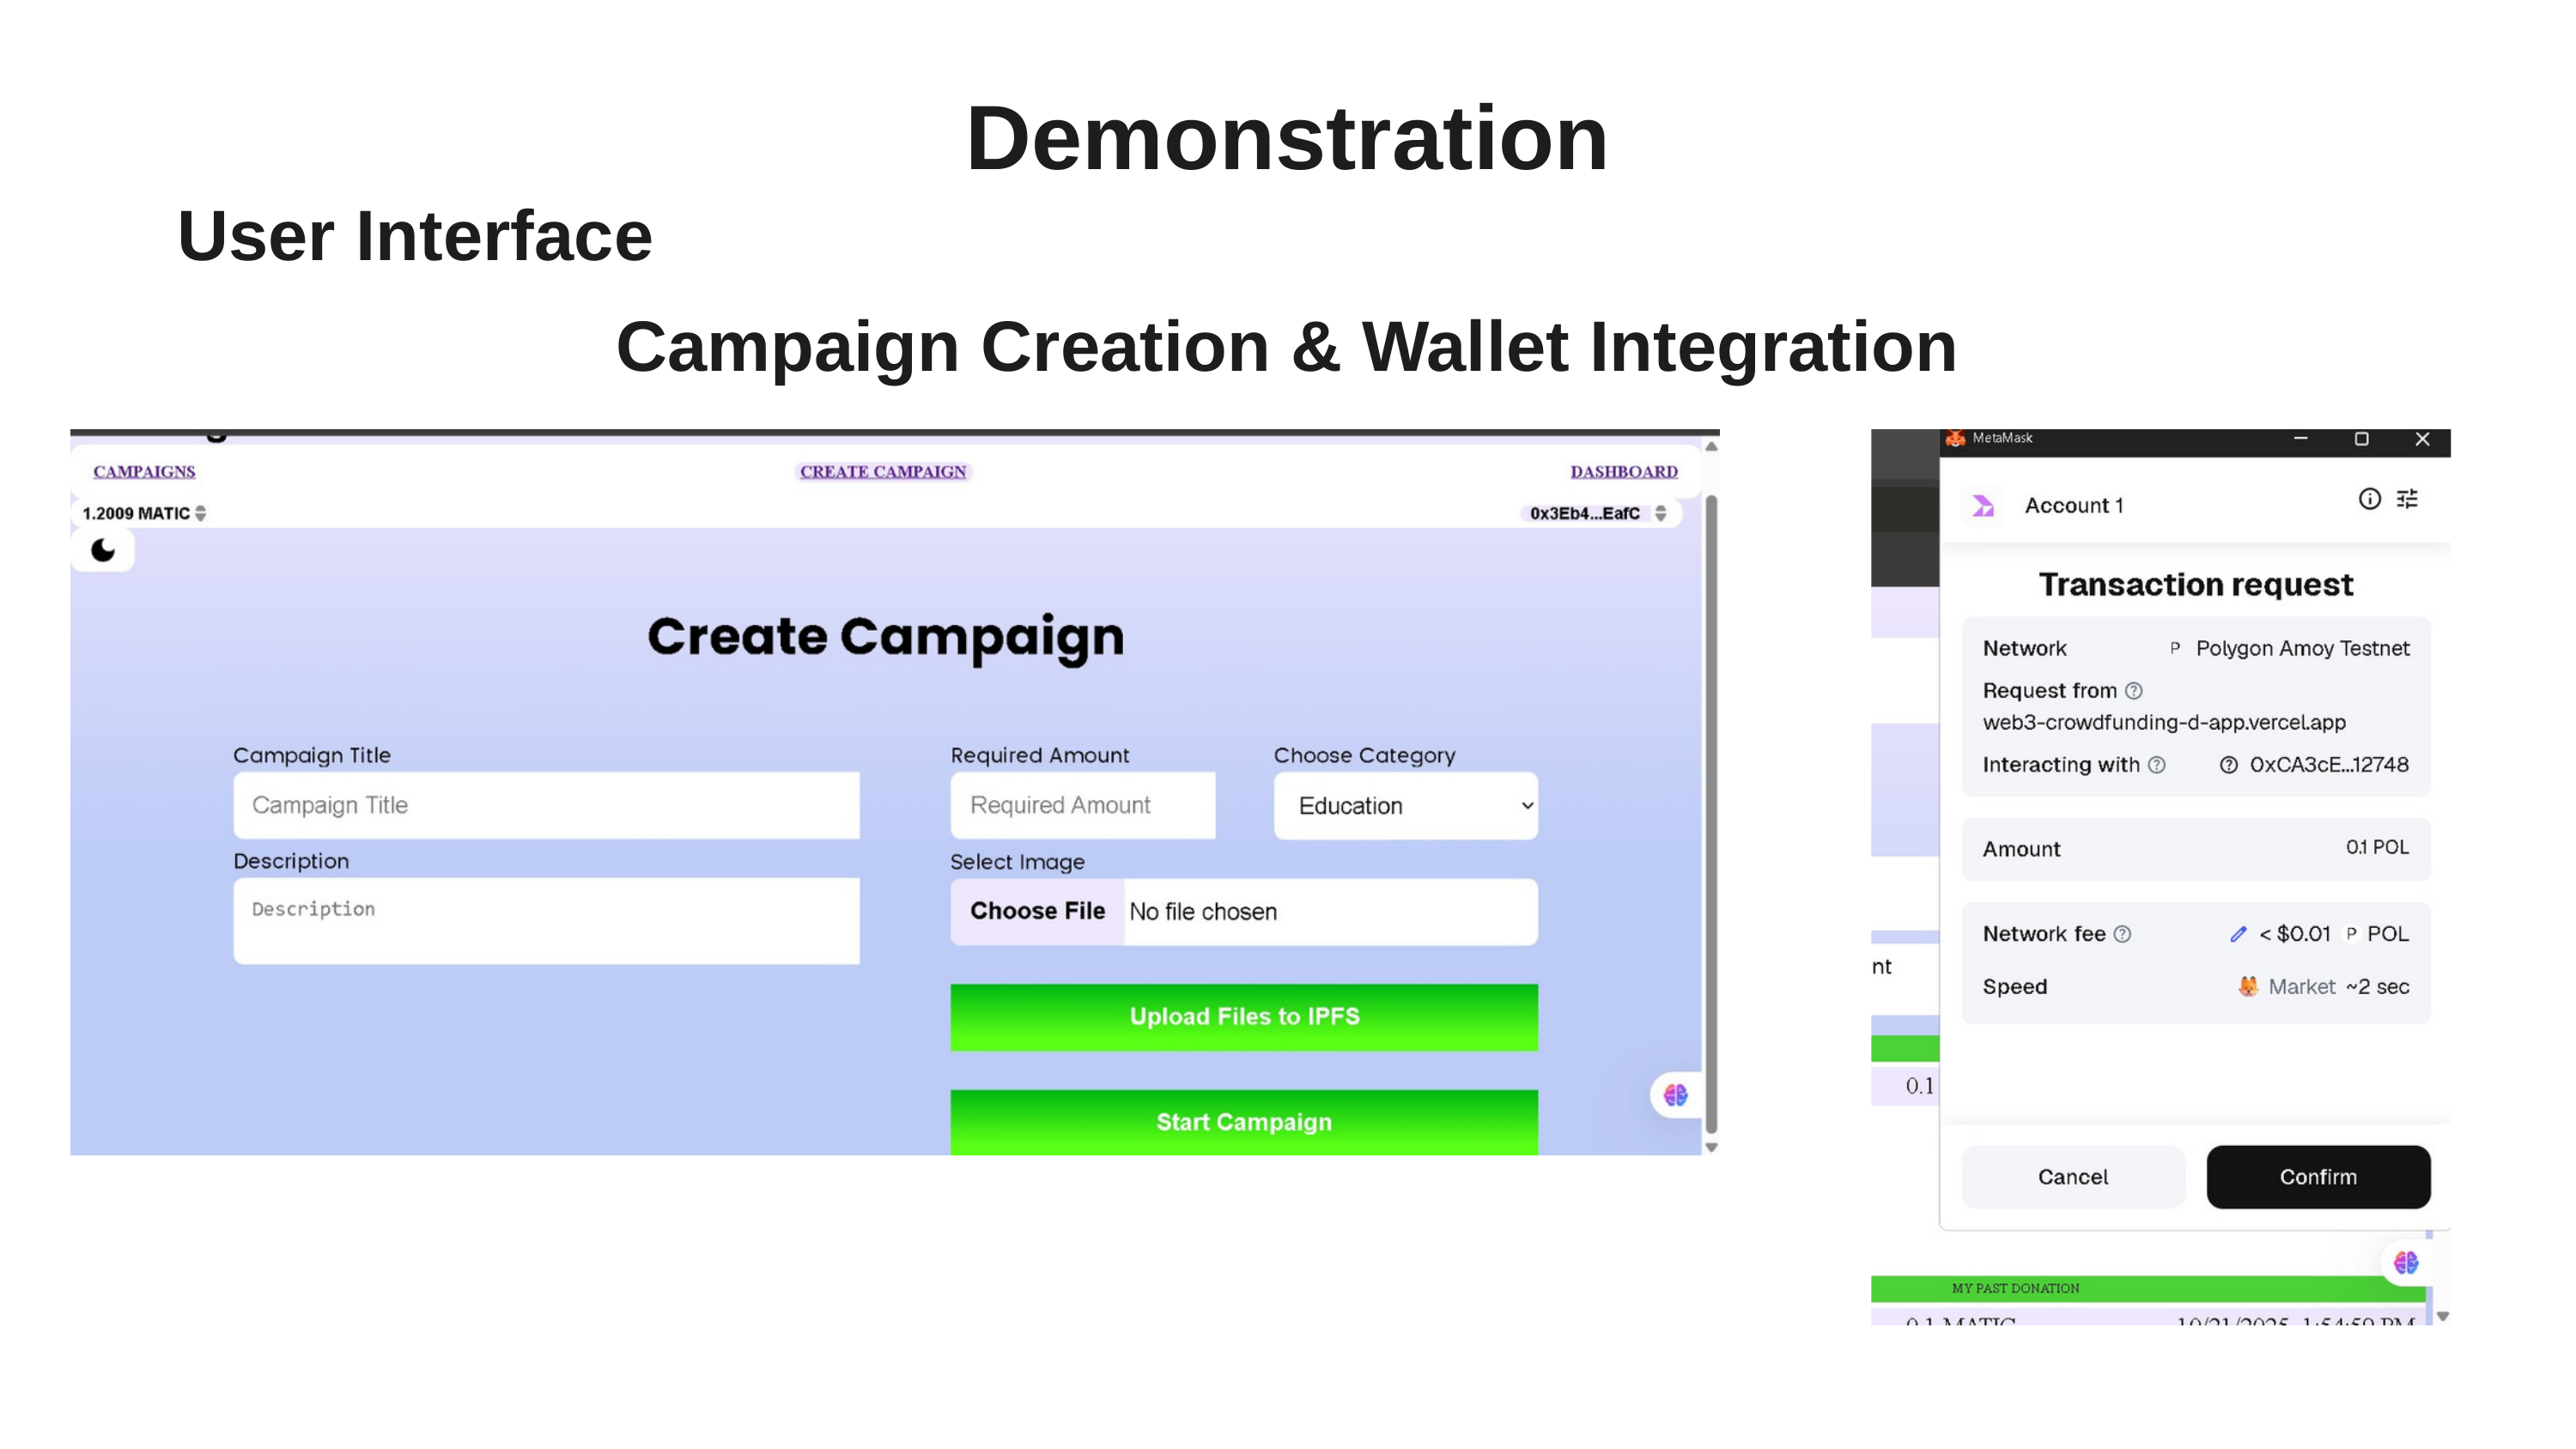

Demonstration
User Interface
Campaign Creation & Wallet Integration